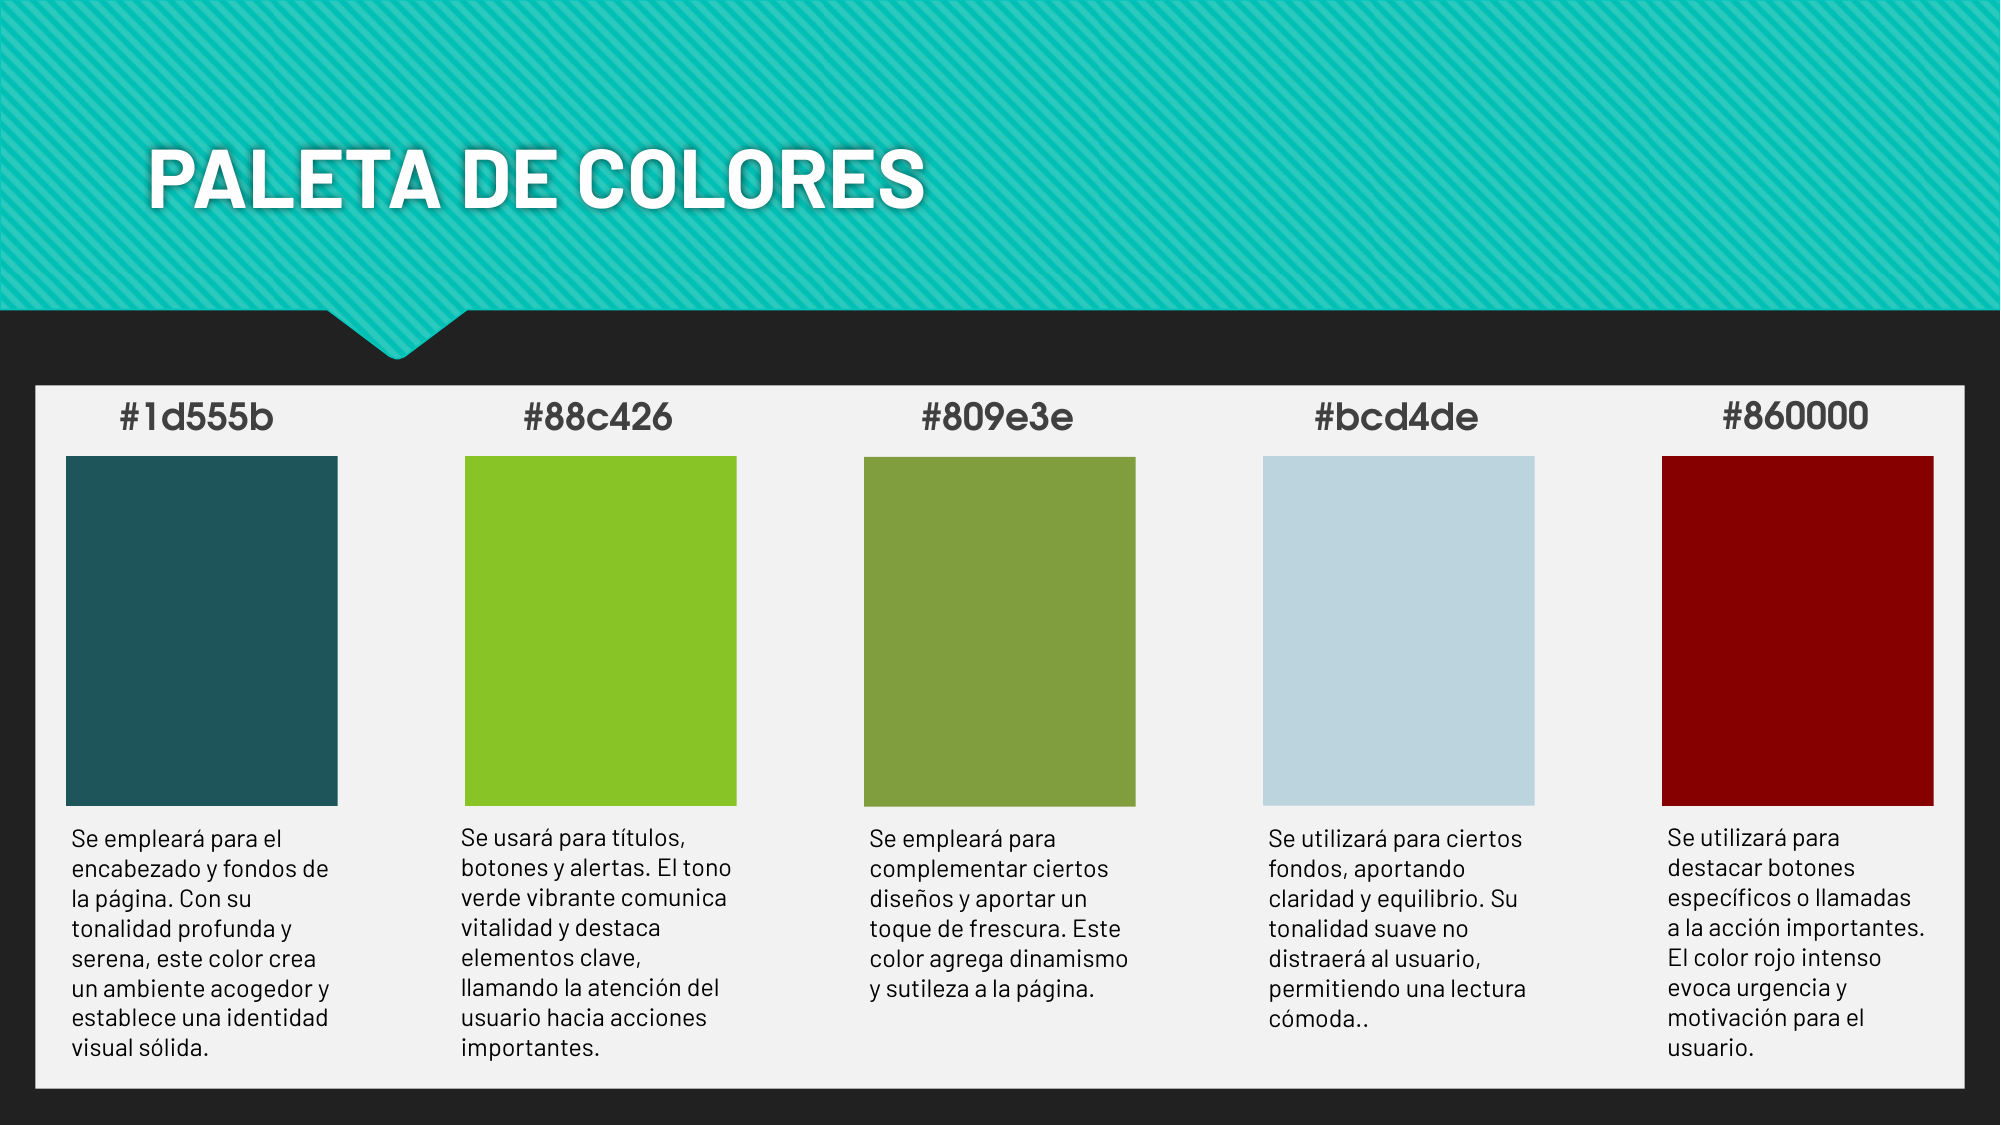

# PALETA DE COLORES
#860000

#bcd4de
#1d555b
#88c426
#809e3e

Se usará para títulos, botones y alertas. El tono verde vibrante comunica vitalidad y destaca elementos clave, llamando la atención del usuario hacia acciones importantes.
Se utilizará para destacar botones específicos o llamadas a la acción importantes. El color rojo intenso evoca urgencia y motivación para el usuario.
Se empleará para el encabezado y fondos de la página. Con su tonalidad profunda y serena, este color crea un ambiente acogedor y establece una identidad visual sólida.
Se empleará para complementar ciertos diseños y aportar un toque de frescura. Este color agrega dinamismo y sutileza a la página.
Se utilizará para ciertos fondos, aportando claridad y equilibrio. Su tonalidad suave no distraerá al usuario, permitiendo una lectura cómoda..